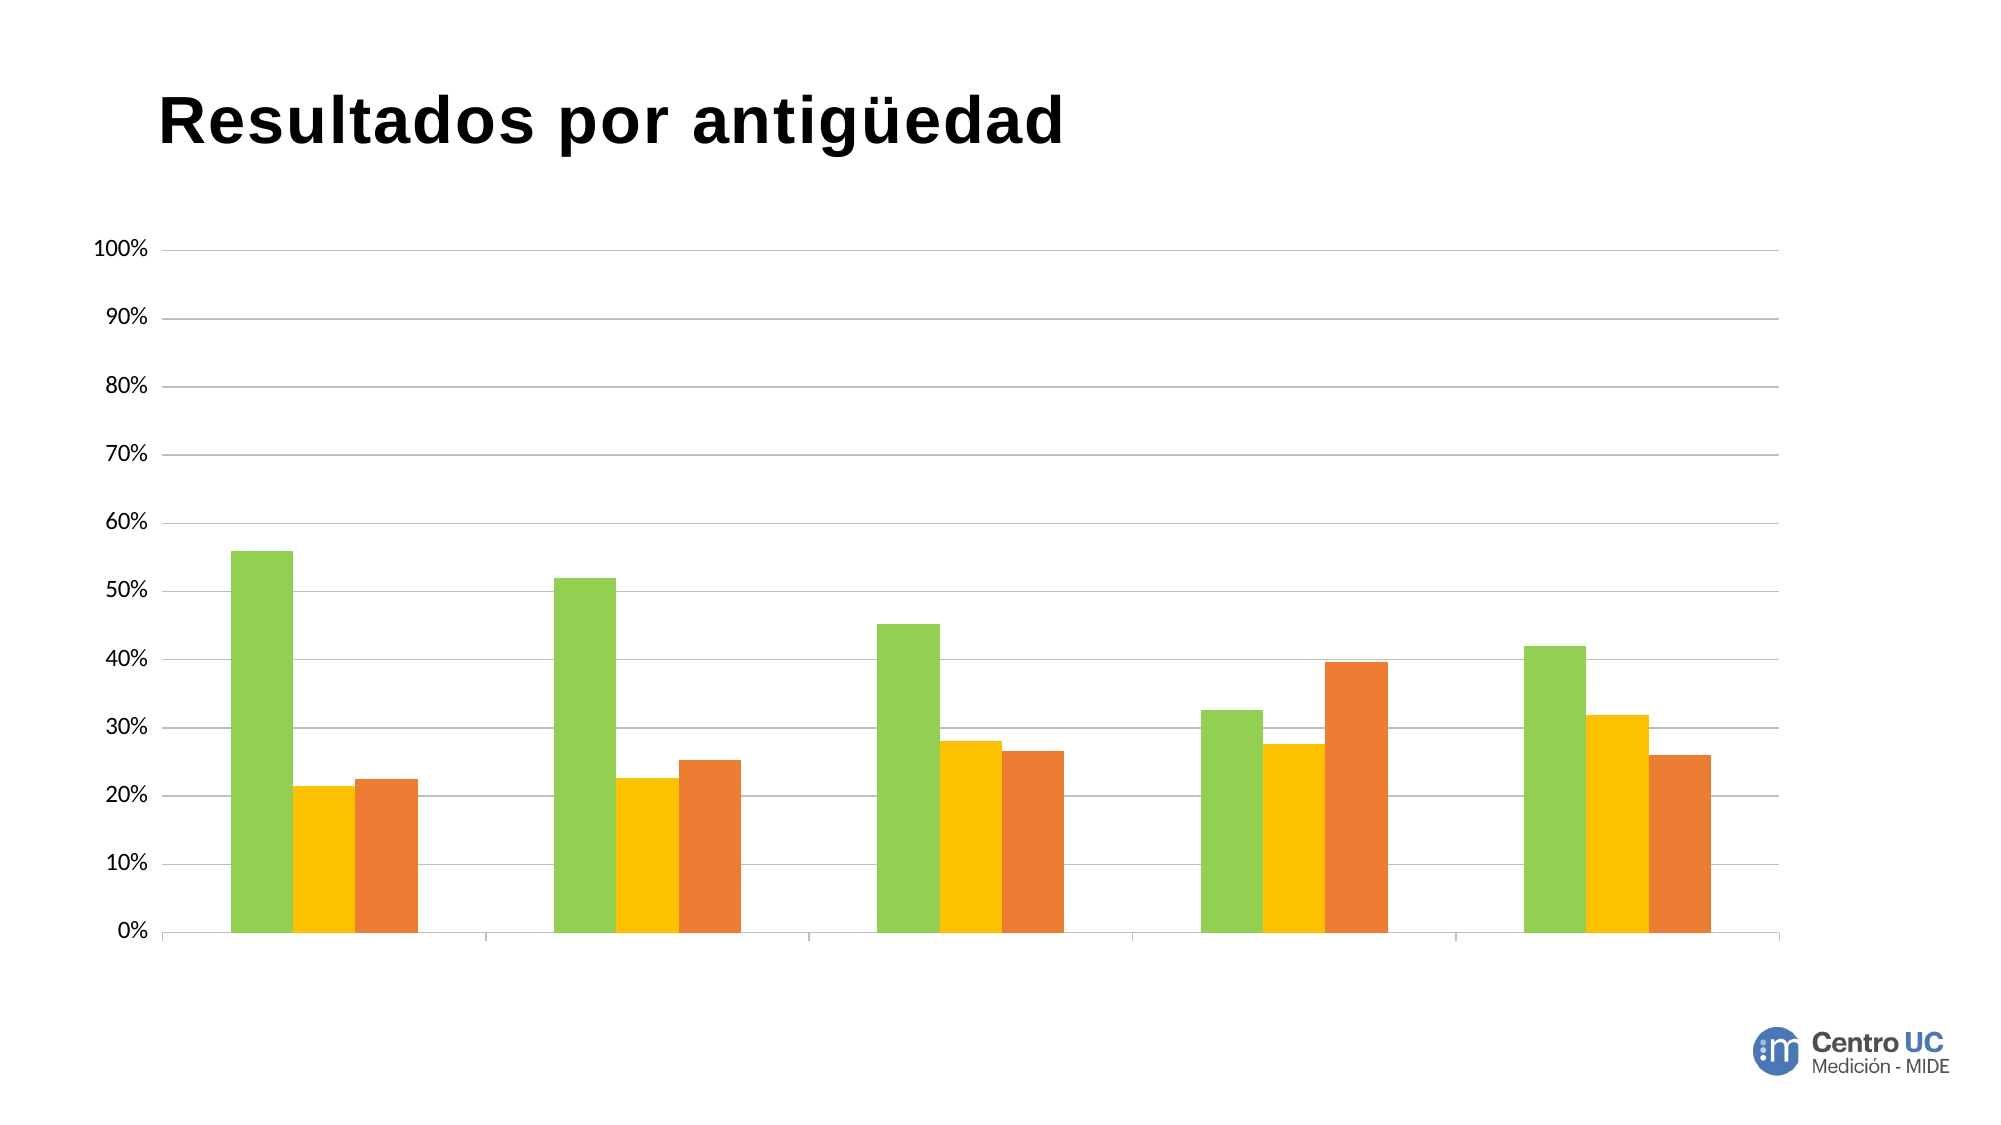

# Resultados por antigüedad

### Chart

| Category | Apreciación Positiva | Apreciación Neutra | Apreciación Negativa |
|---|---|---|---|
| Menos de 1 año | 0.5599273607748184 | 0.21428571428571427 | 0.2257869249394673 |
| 1-5 | 0.5197916666666667 | 0.22708333333333333 | 0.253125 |
| 6-10 | 0.453125 | 0.28125 | 0.265625 |
| 11-20 | 0.32571428571428573 | 0.27714285714285714 | 0.39714285714285713 |
| 21 años o más | 0.42028985507246375 | 0.3188405797101449 | 0.2608695652173913 |